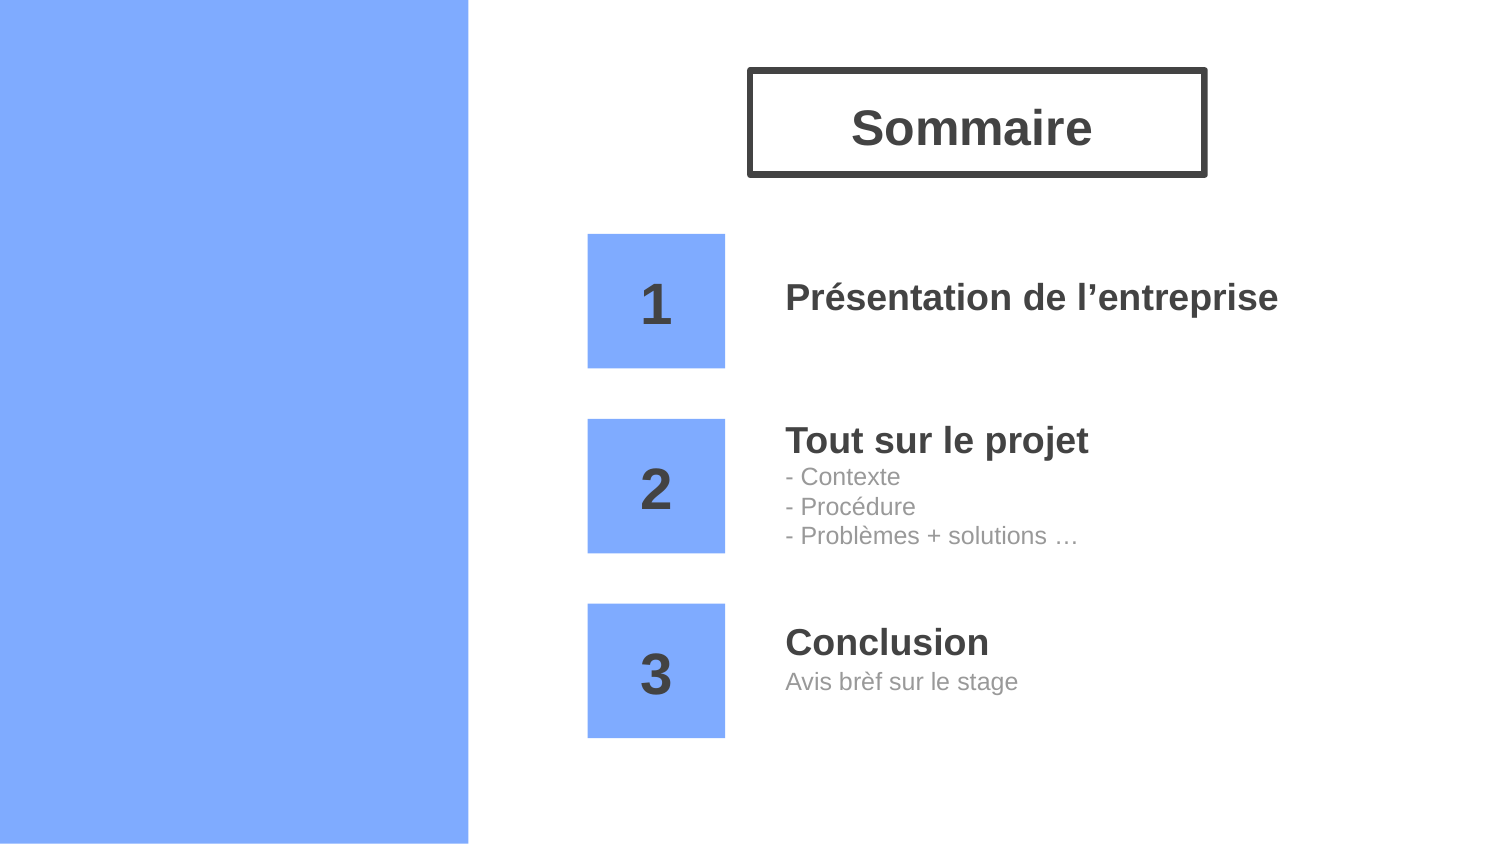

# Sommaire
1
Présentation de l’entreprise
Tout sur le projet
2
- Contexte
- Procédure
- Problèmes + solutions …
Conclusion
3
Avis brèf sur le stage